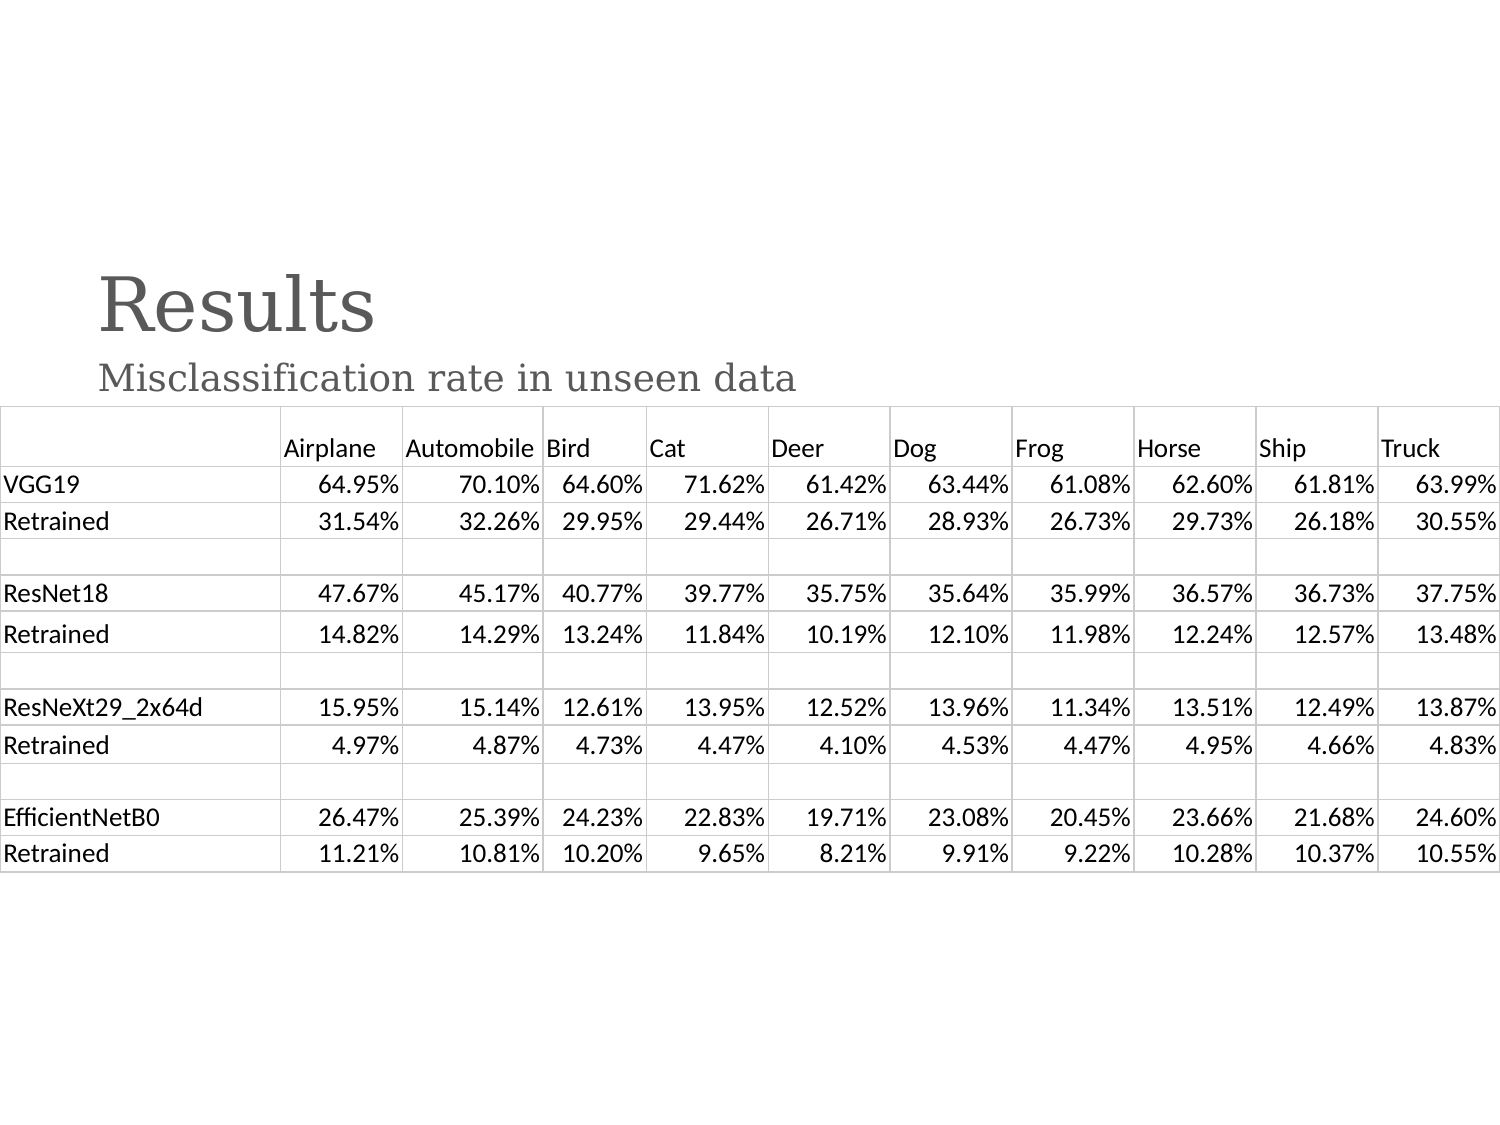

# Results
Misclassification rate in unseen data

|  | Airplane | Automobile | Bird | Cat | Deer | Dog | Frog | Horse | Ship | Truck |
| --- | --- | --- | --- | --- | --- | --- | --- | --- | --- | --- |
| VGG19 | 64.95% | 70.10% | 64.60% | 71.62% | 61.42% | 63.44% | 61.08% | 62.60% | 61.81% | 63.99% |
| Retrained | 31.54% | 32.26% | 29.95% | 29.44% | 26.71% | 28.93% | 26.73% | 29.73% | 26.18% | 30.55% |
|  |  |  |  |  |  |  |  |  |  |  |
| ResNet18 | 47.67% | 45.17% | 40.77% | 39.77% | 35.75% | 35.64% | 35.99% | 36.57% | 36.73% | 37.75% |
| Retrained | 14.82% | 14.29% | 13.24% | 11.84% | 10.19% | 12.10% | 11.98% | 12.24% | 12.57% | 13.48% |
|  |  |  |  |  |  |  |  |  |  |  |
| ResNeXt29\_2x64d | 15.95% | 15.14% | 12.61% | 13.95% | 12.52% | 13.96% | 11.34% | 13.51% | 12.49% | 13.87% |
| Retrained | 4.97% | 4.87% | 4.73% | 4.47% | 4.10% | 4.53% | 4.47% | 4.95% | 4.66% | 4.83% |
|  |  |  |  |  |  |  |  |  |  |  |
| EfficientNetB0 | 26.47% | 25.39% | 24.23% | 22.83% | 19.71% | 23.08% | 20.45% | 23.66% | 21.68% | 24.60% |
| Retrained | 11.21% | 10.81% | 10.20% | 9.65% | 8.21% | 9.91% | 9.22% | 10.28% | 10.37% | 10.55% |
102